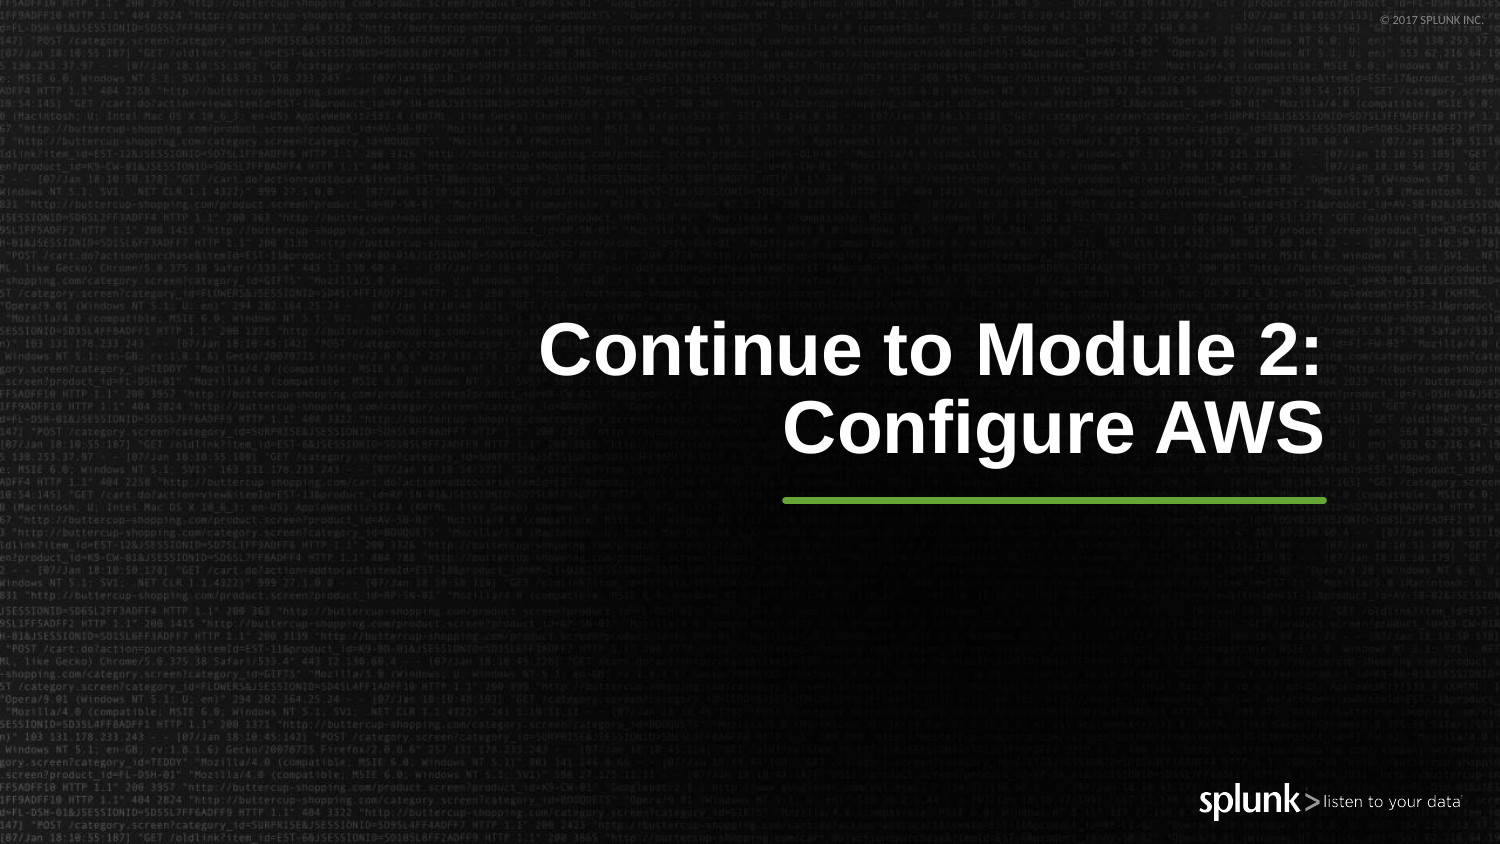

# Continue to Module 2: Configure AWS